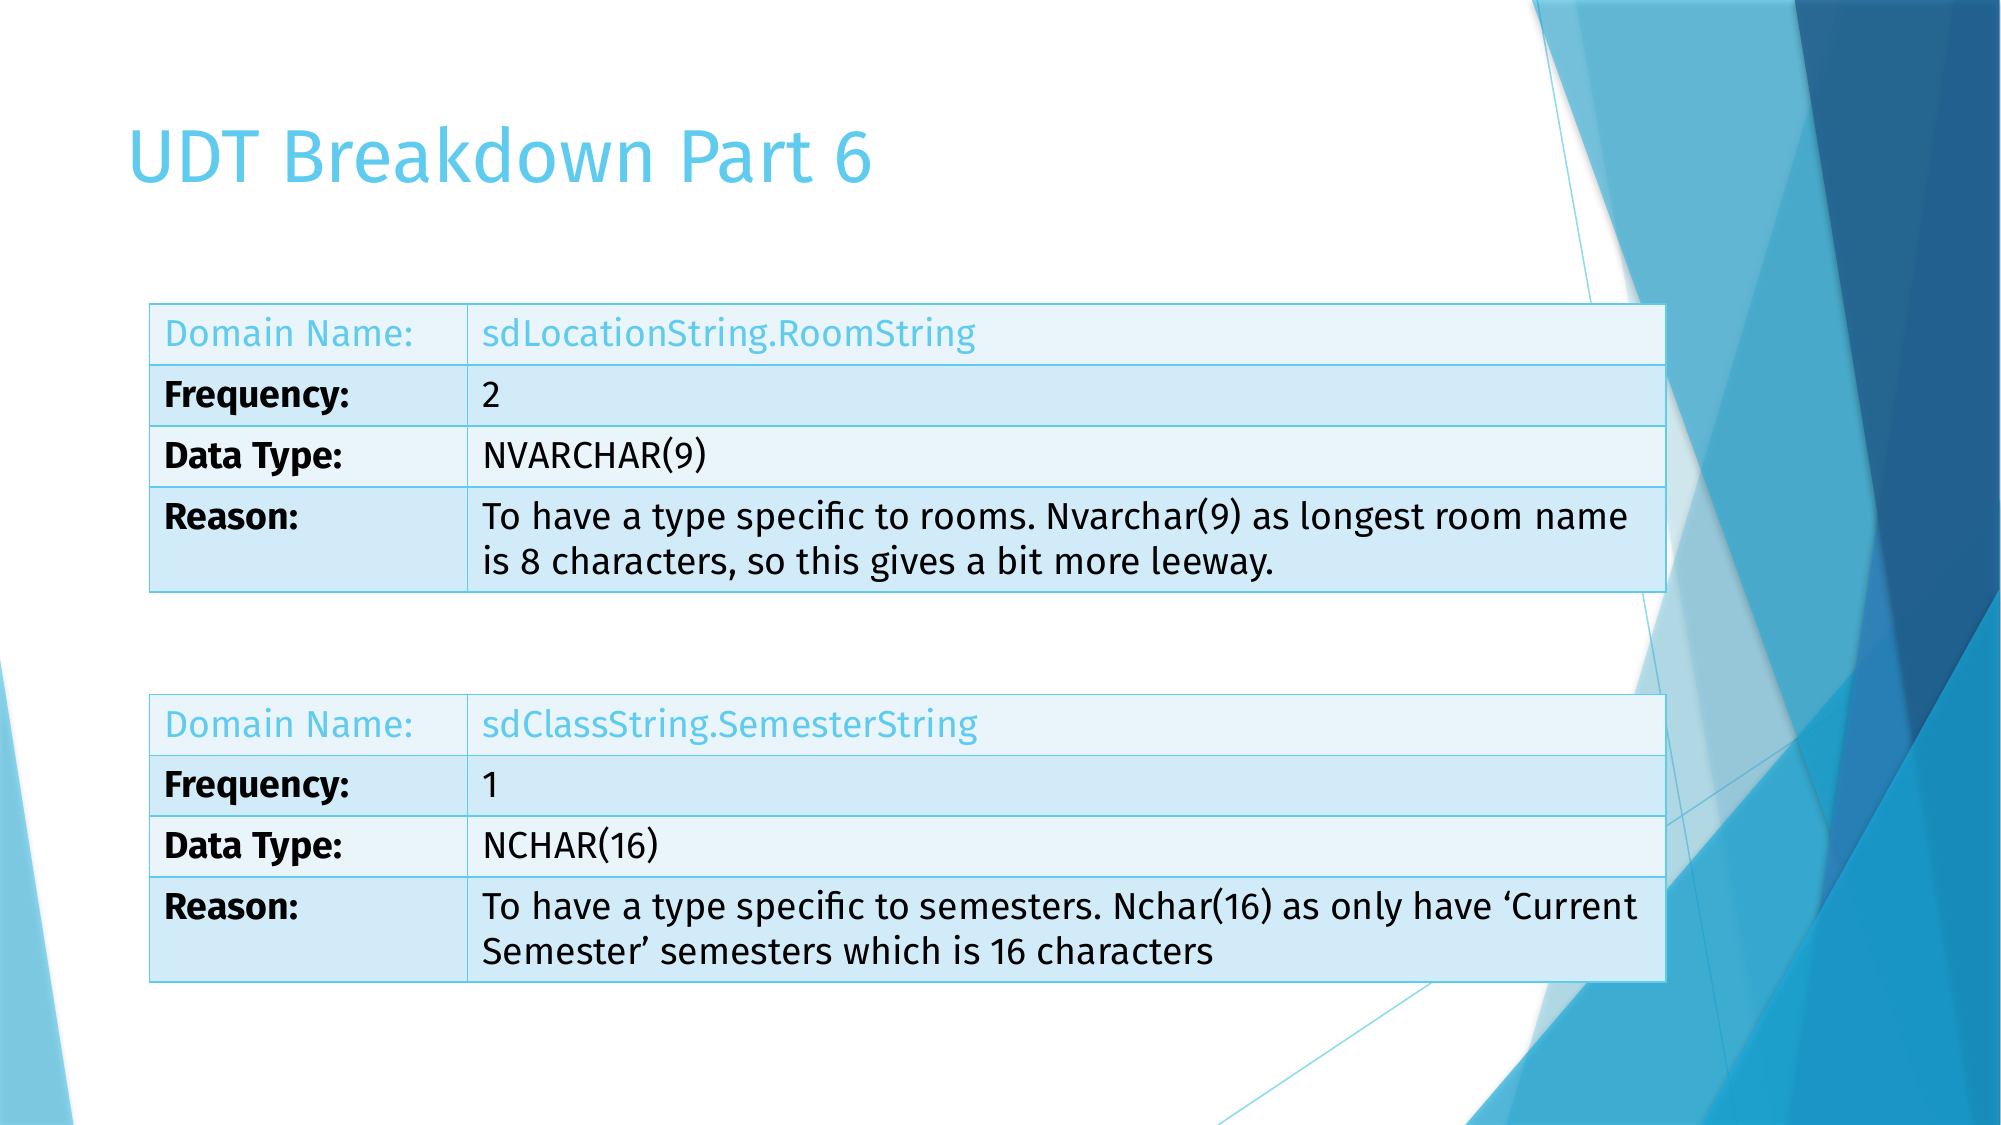

# UDT Breakdown Part 6
| Domain Name: | sdLocationString.RoomString |
| --- | --- |
| Frequency: | 2 |
| Data Type: | NVARCHAR(9) |
| Reason: | To have a type specific to rooms. Nvarchar(9) as longest room name is 8 characters, so this gives a bit more leeway. |
| Domain Name: | sdClassString.SemesterString |
| --- | --- |
| Frequency: | 1 |
| Data Type: | NCHAR(16) |
| Reason: | To have a type specific to semesters. Nchar(16) as only have ‘Current Semester’ semesters which is 16 characters |